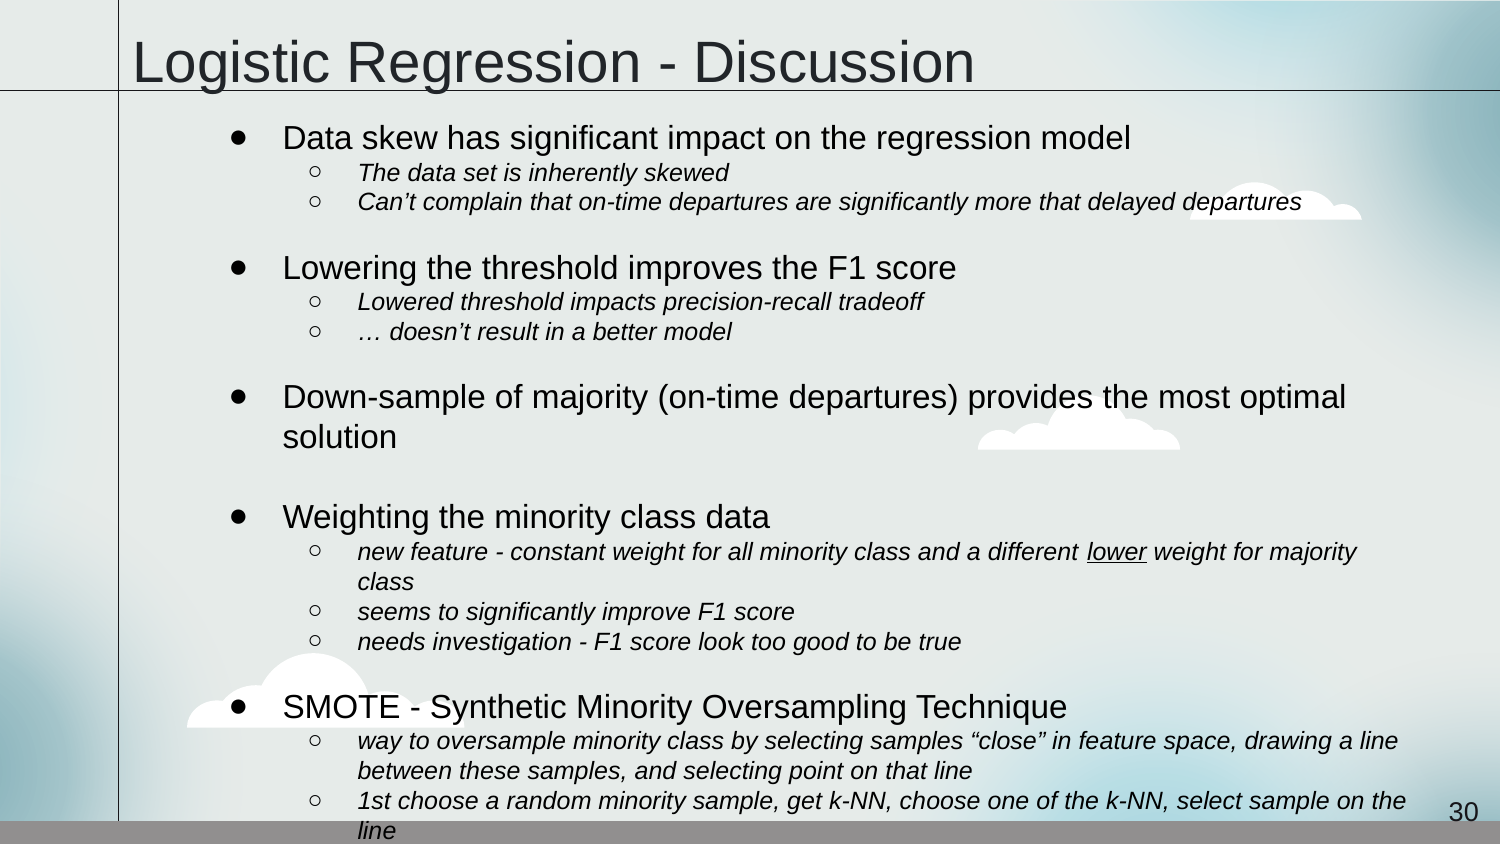

# Logistic Regression - Discussion
Data skew has significant impact on the regression model
The data set is inherently skewed
Can’t complain that on-time departures are significantly more that delayed departures

Lowering the threshold improves the F1 score
Lowered threshold impacts precision-recall tradeoff
… doesn’t result in a better model

Down-sample of majority (on-time departures) provides the most optimal solution

Weighting the minority class data
new feature - constant weight for all minority class and a different lower weight for majority class
seems to significantly improve F1 score
needs investigation - F1 score look too good to be true

SMOTE - Synthetic Minority Oversampling Technique
way to oversample minority class by selecting samples “close” in feature space, drawing a line between these samples, and selecting point on that line
1st choose a random minority sample, get k-NN, choose one of the k-NN, select sample on the line
very high run time, and no good result.
30